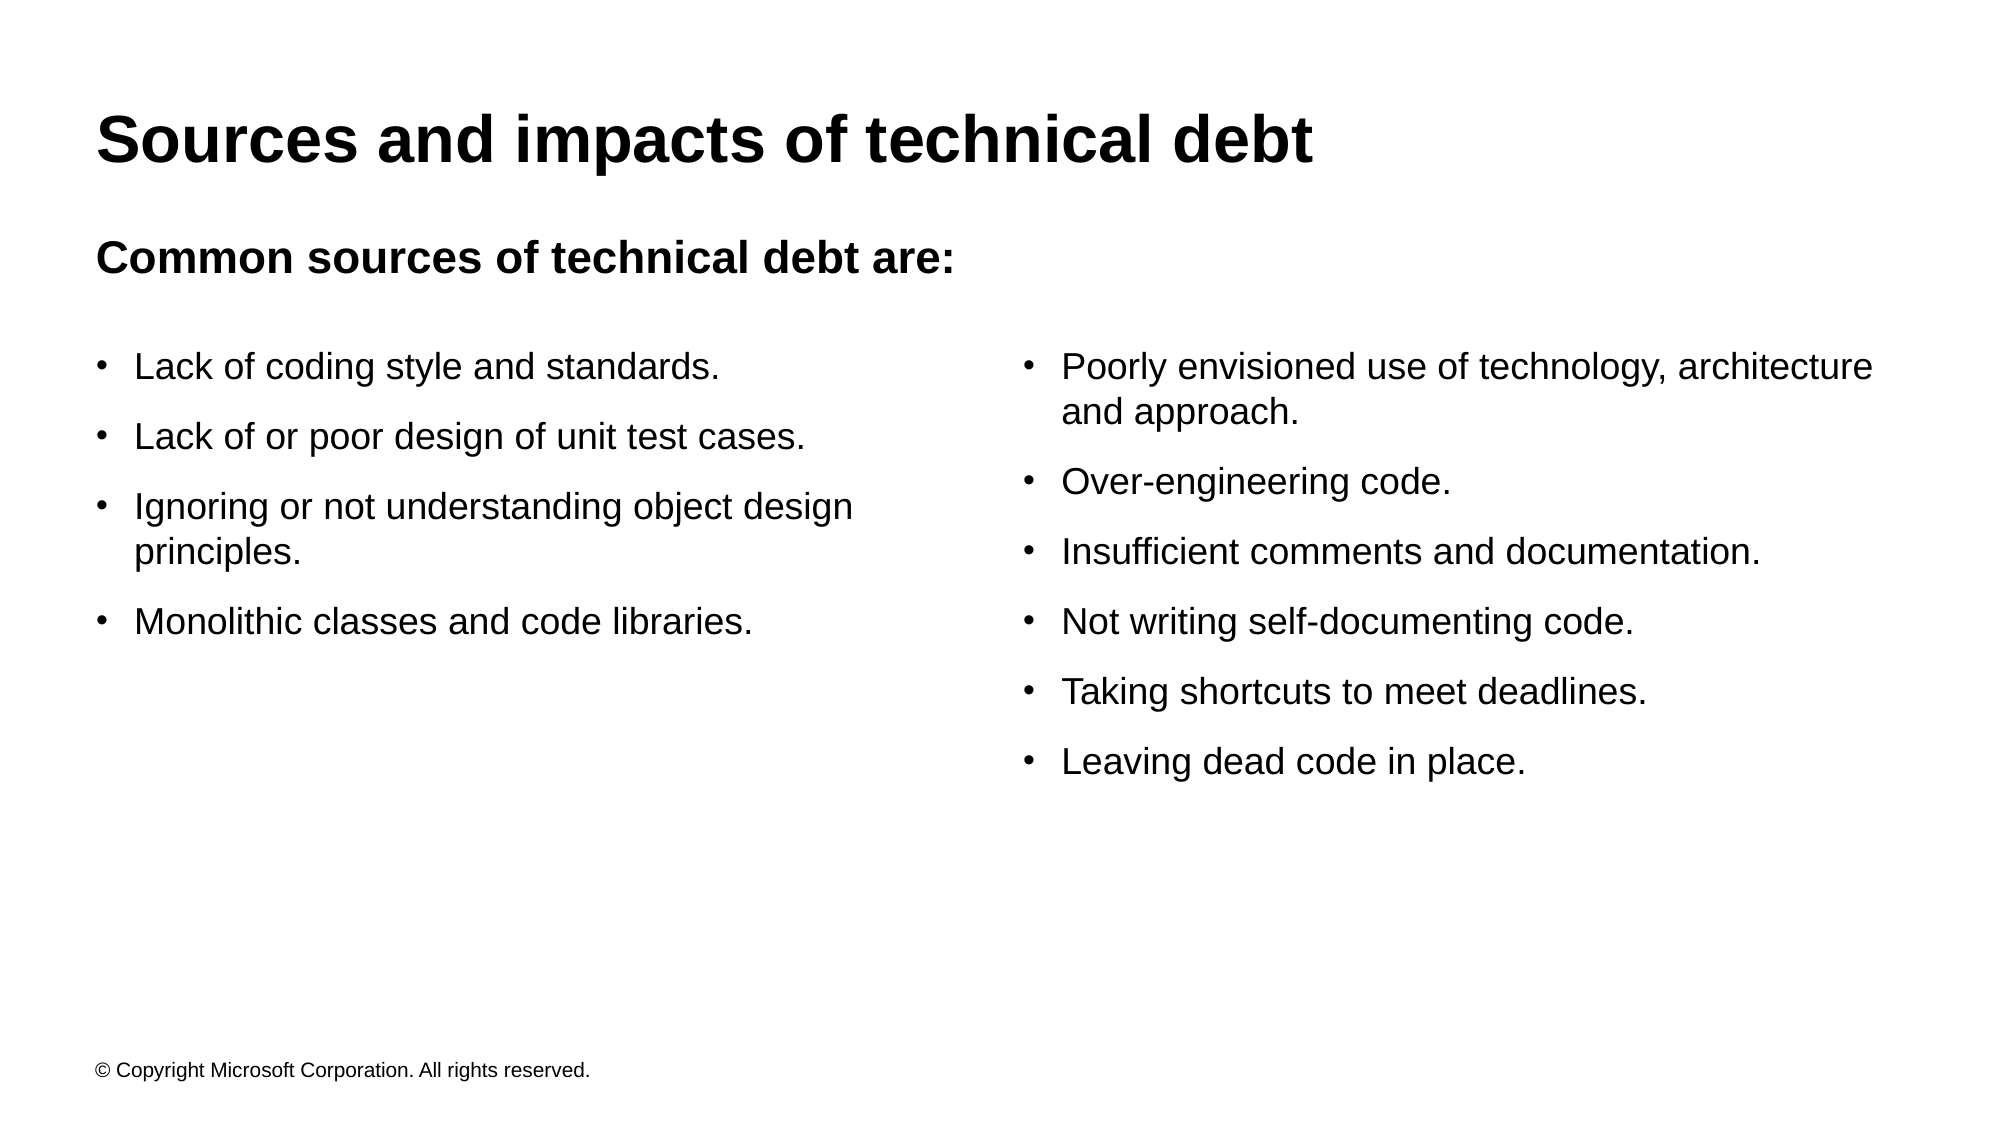

# Sources and impacts of technical debt
Common sources of technical debt are:
Lack of coding style and standards.
Lack of or poor design of unit test cases.
Ignoring or not understanding object design principles.
Monolithic classes and code libraries.
Poorly envisioned use of technology, architecture and approach.
Over-engineering code.
Insufficient comments and documentation.
Not writing self-documenting code.
Taking shortcuts to meet deadlines.
Leaving dead code in place.